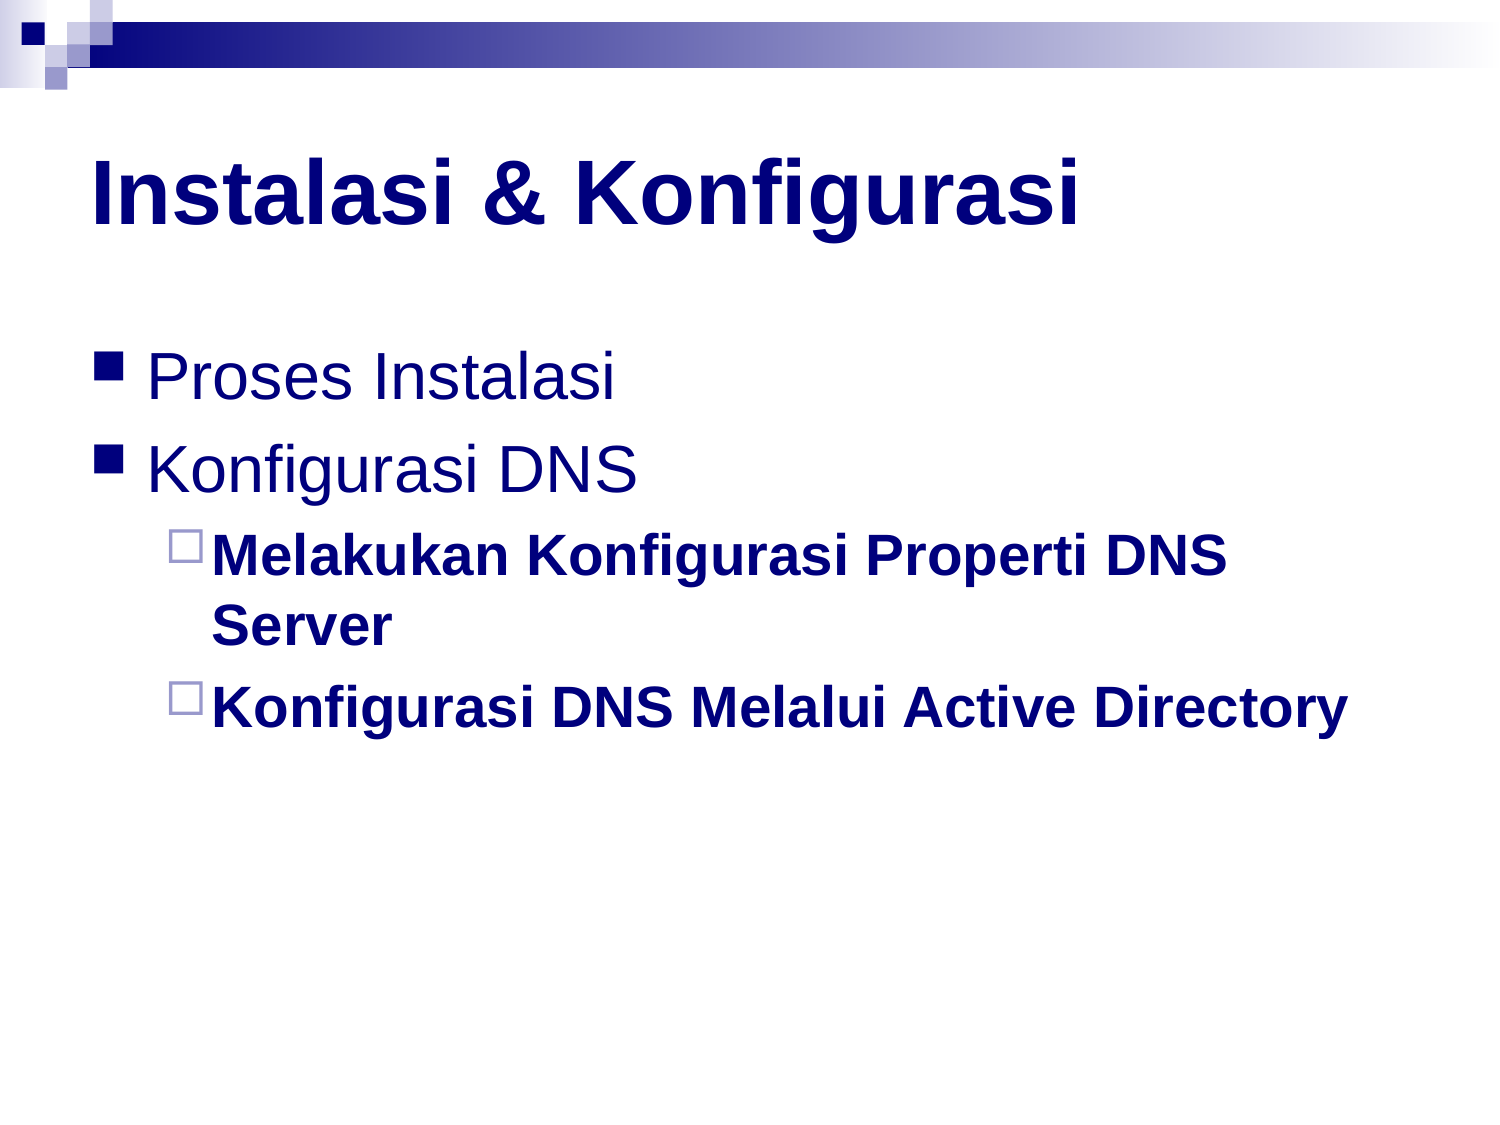

# Instalasi & Konfigurasi
Proses Instalasi
Konfigurasi DNS
Melakukan Konfigurasi Properti DNS Server
Konfigurasi DNS Melalui Active Directory